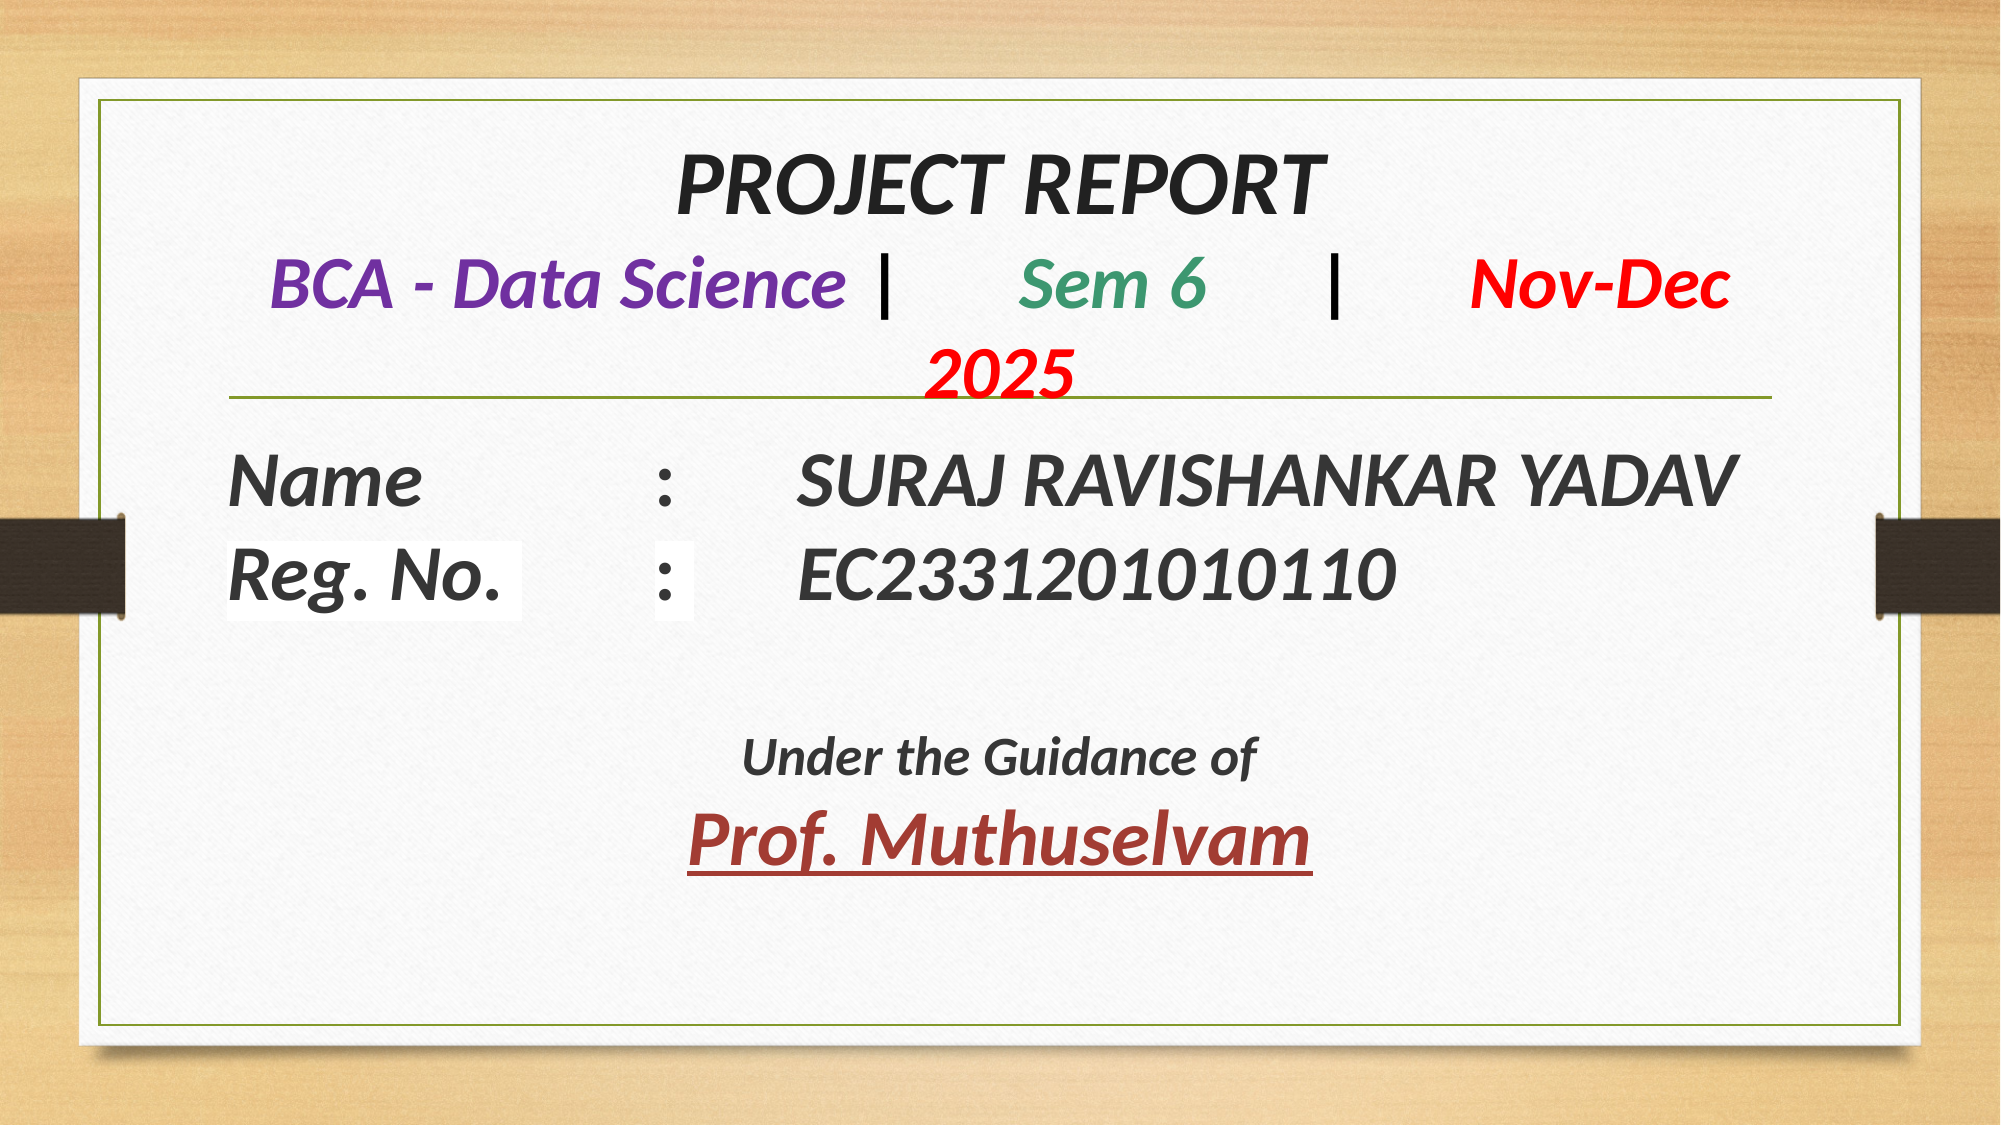

# PROJECT REPORT BCA - Data Science 	|	Sem 6	|	Nov-Dec 2025
Name 		: 	SURAJ RAVISHANKAR YADAV
Reg. No. 	: 	EC2331201010110
Under the Guidance of
Prof. Muthuselvam